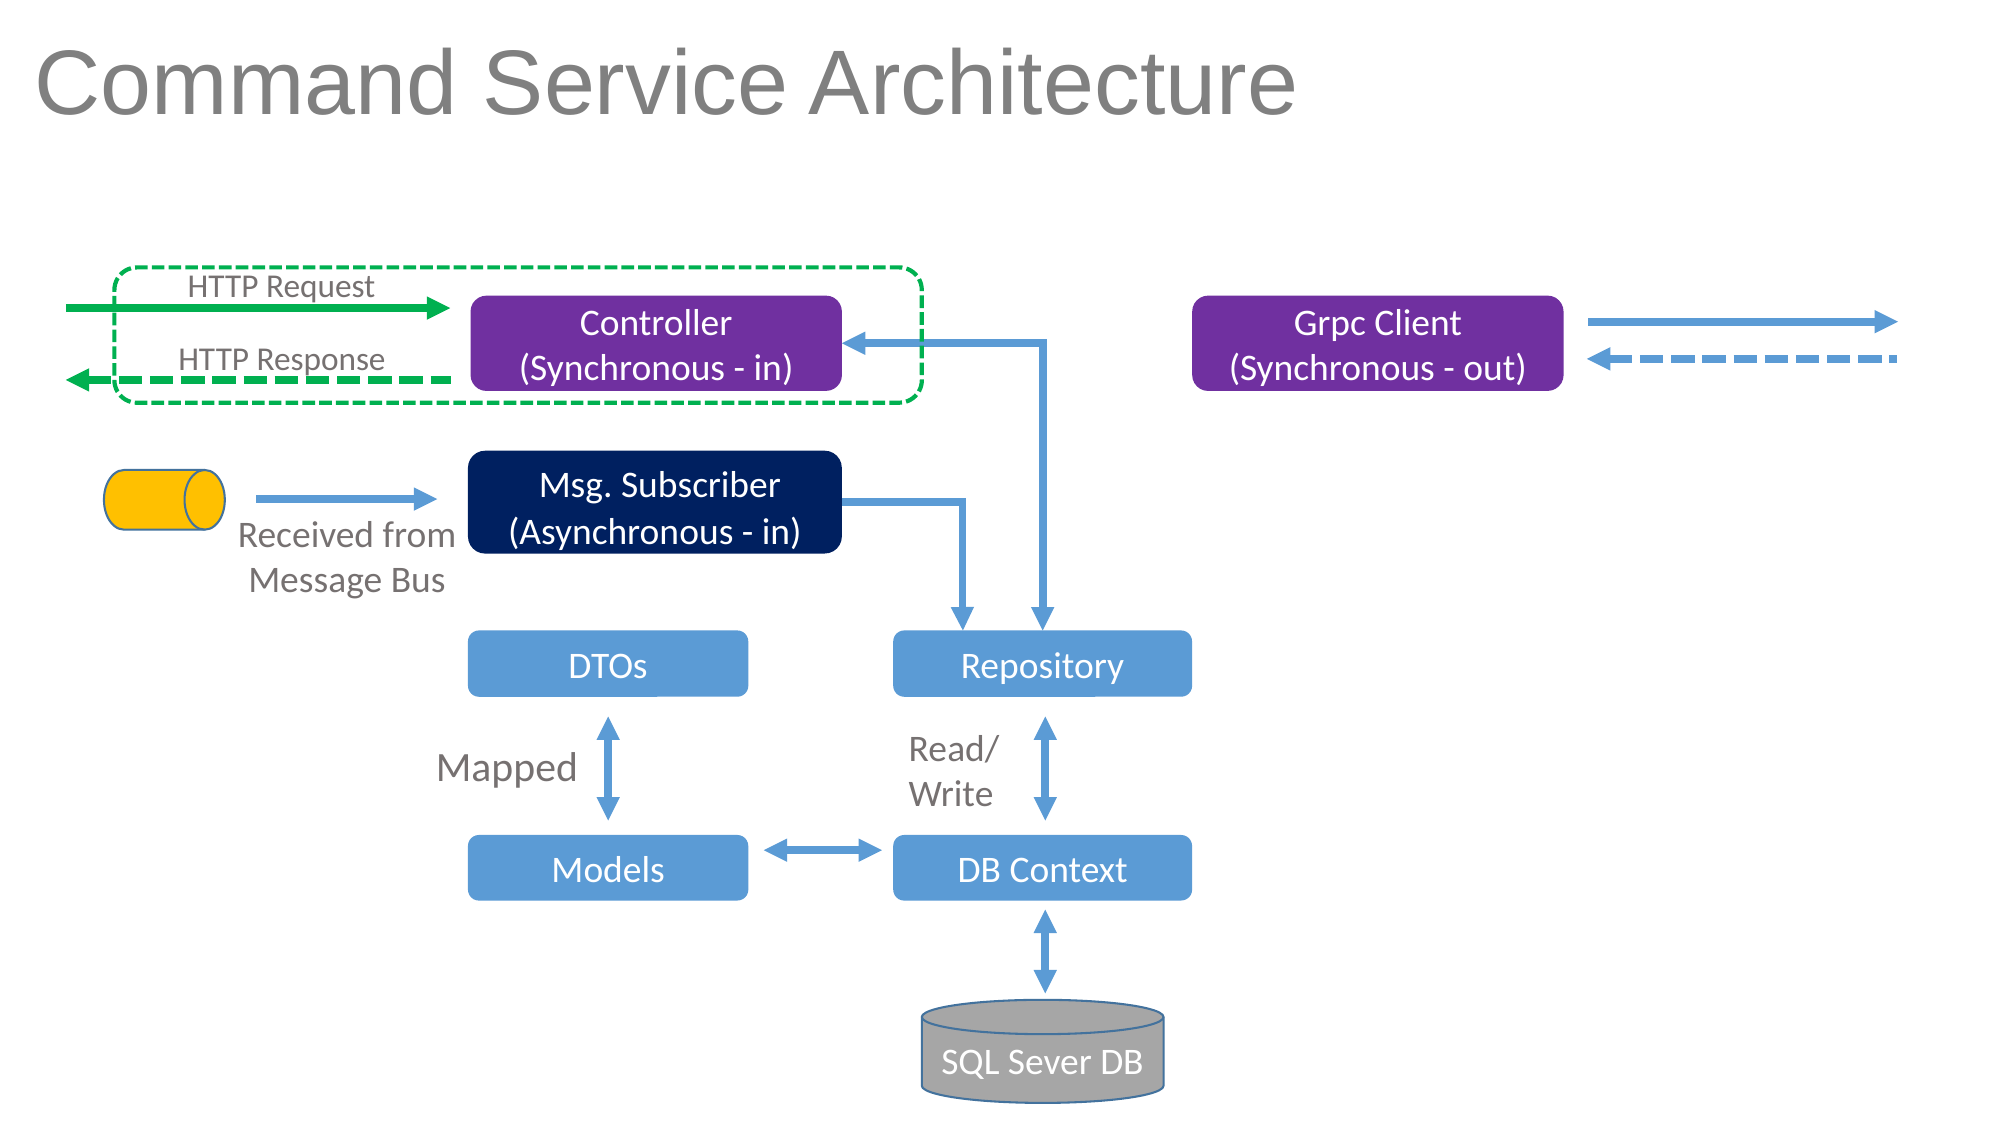

# Command Service Architecture
HTTP Request

Controller
(Synchronous - in)
Grpc Client
(Synchronous - out)
HTTP Response
 Msg. Subscriber
(Asynchronous - in)

Received from
Message Bus
DTOs
Repository
Read/
Write
Mapped
Models
DB Context
SQL Sever DB